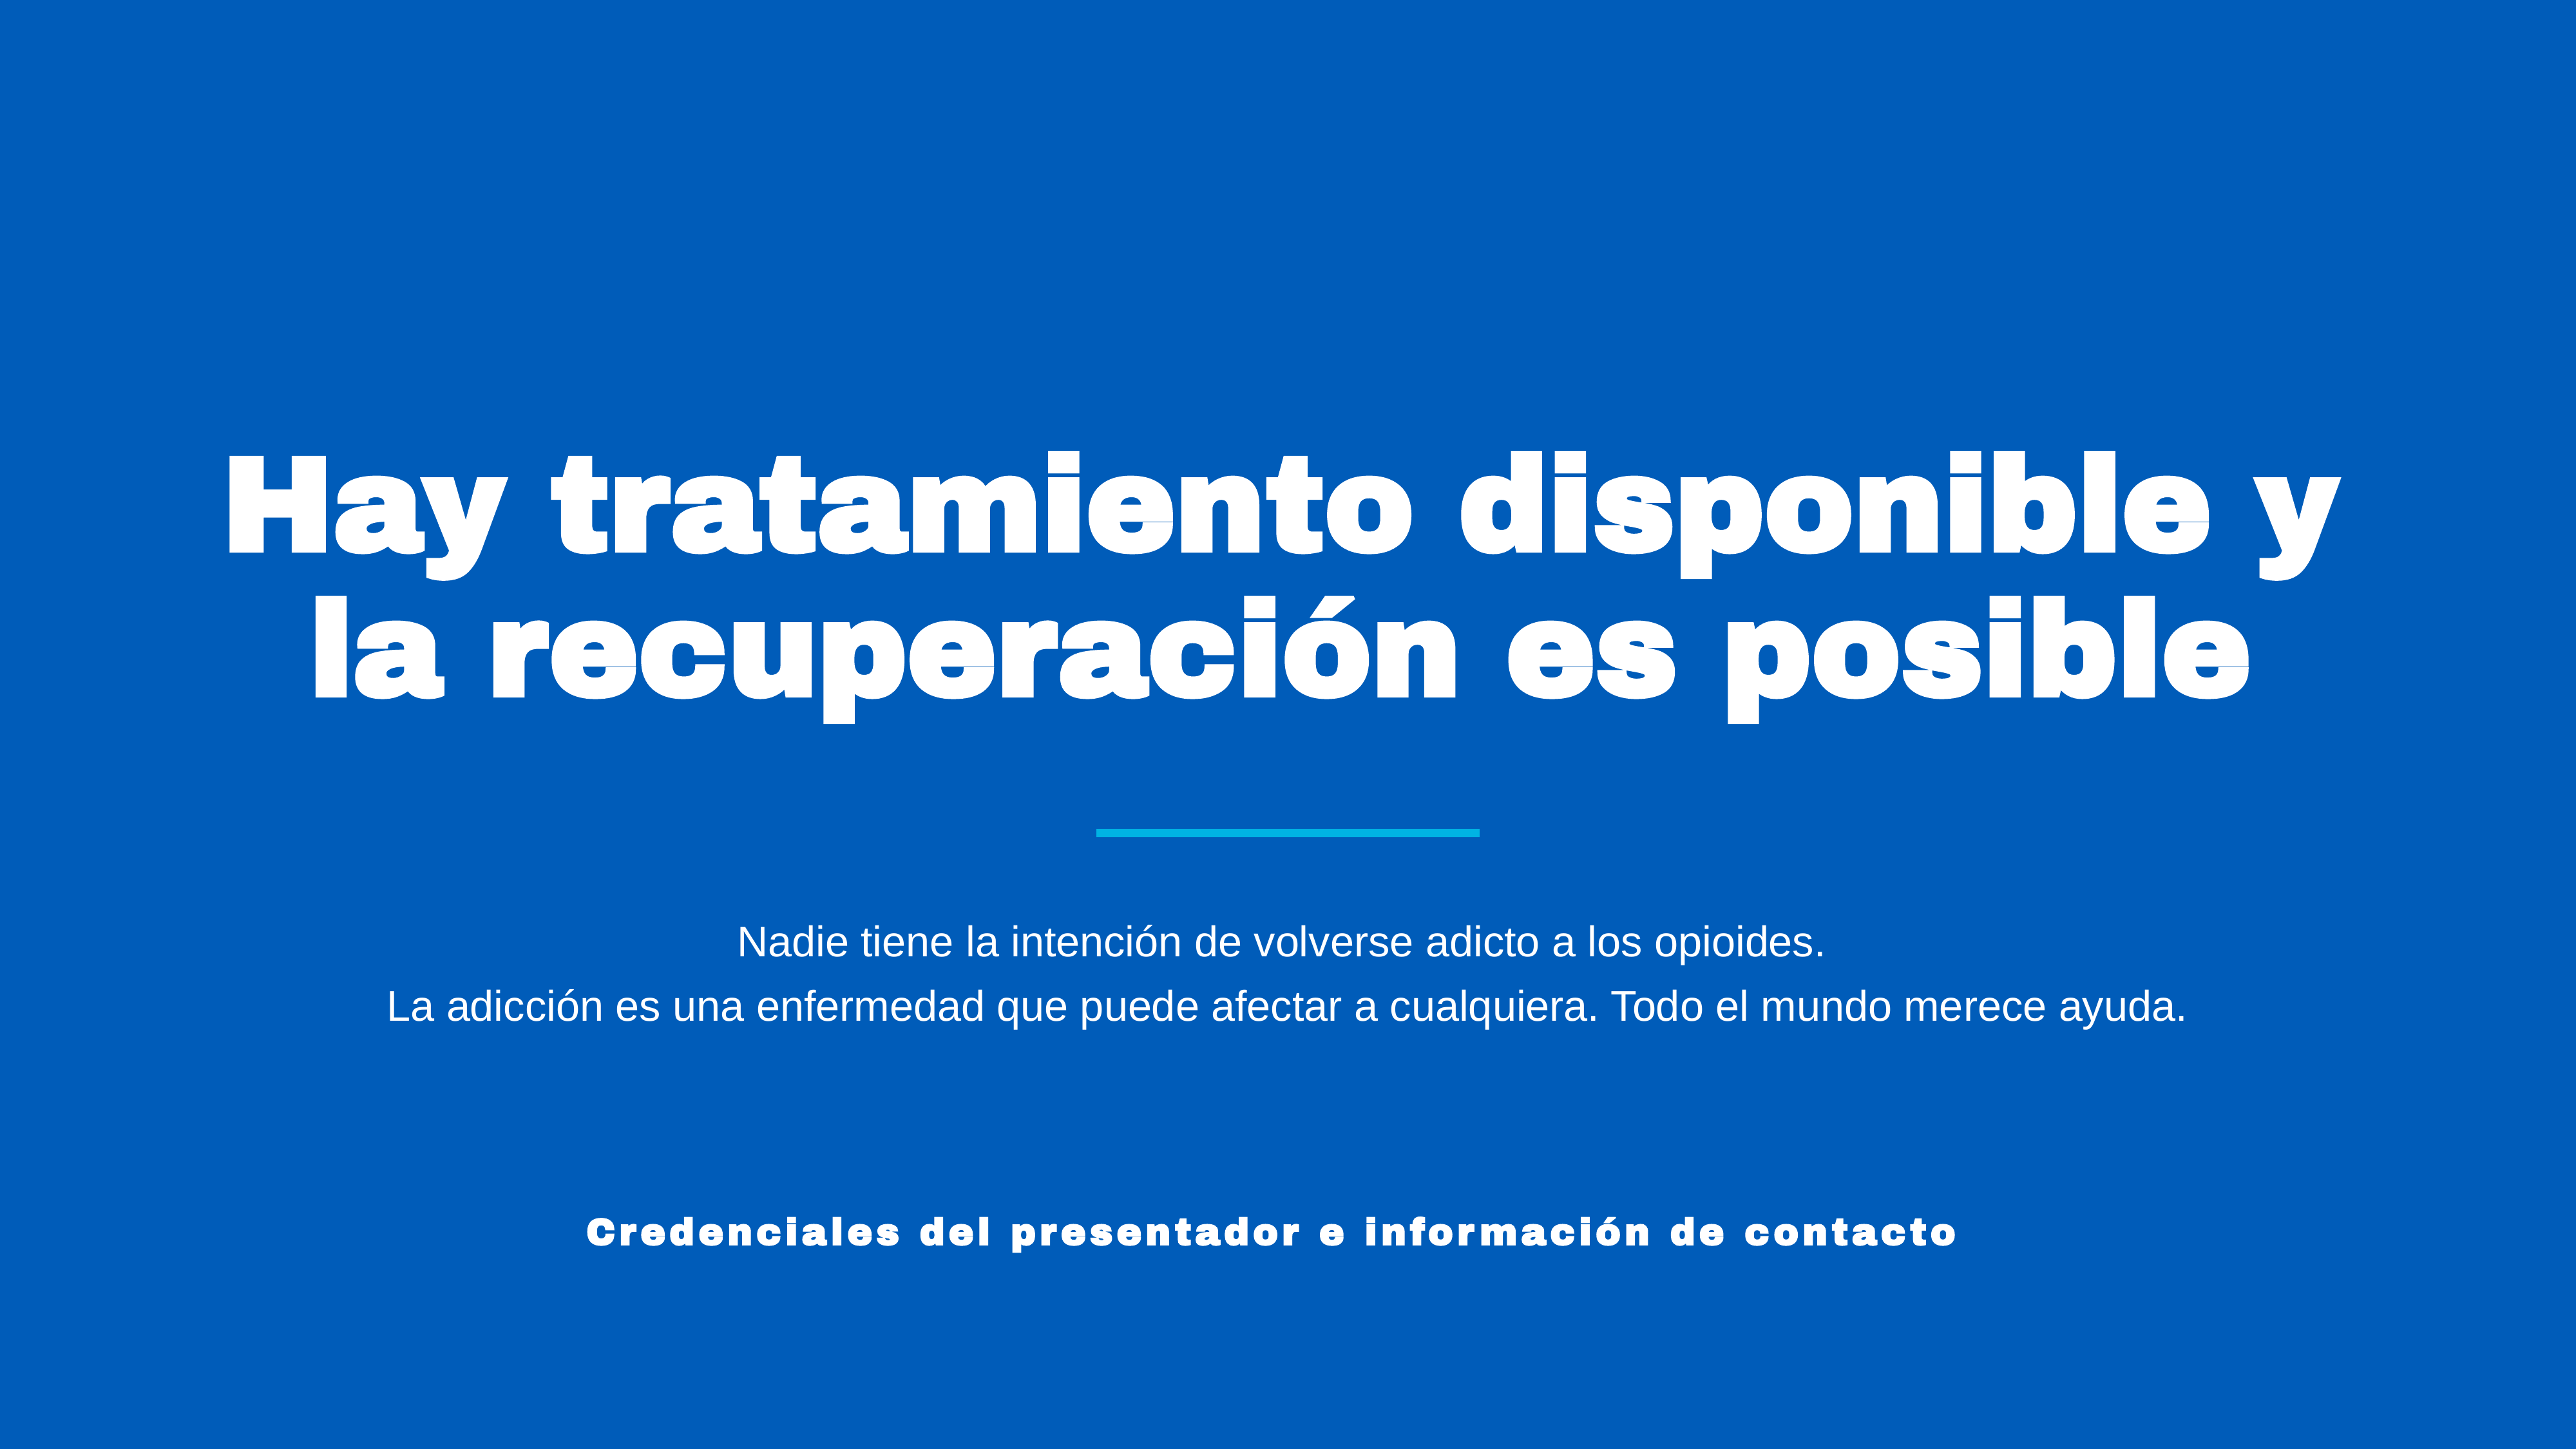

# Hay tratamiento disponible y la recuperación es posible
Nadie tiene la intención de volverse adicto a los opioides.
La adicción es una enfermedad que puede afectar a cualquiera. Todo el mundo merece ayuda.
Credenciales del presentador e información de contacto